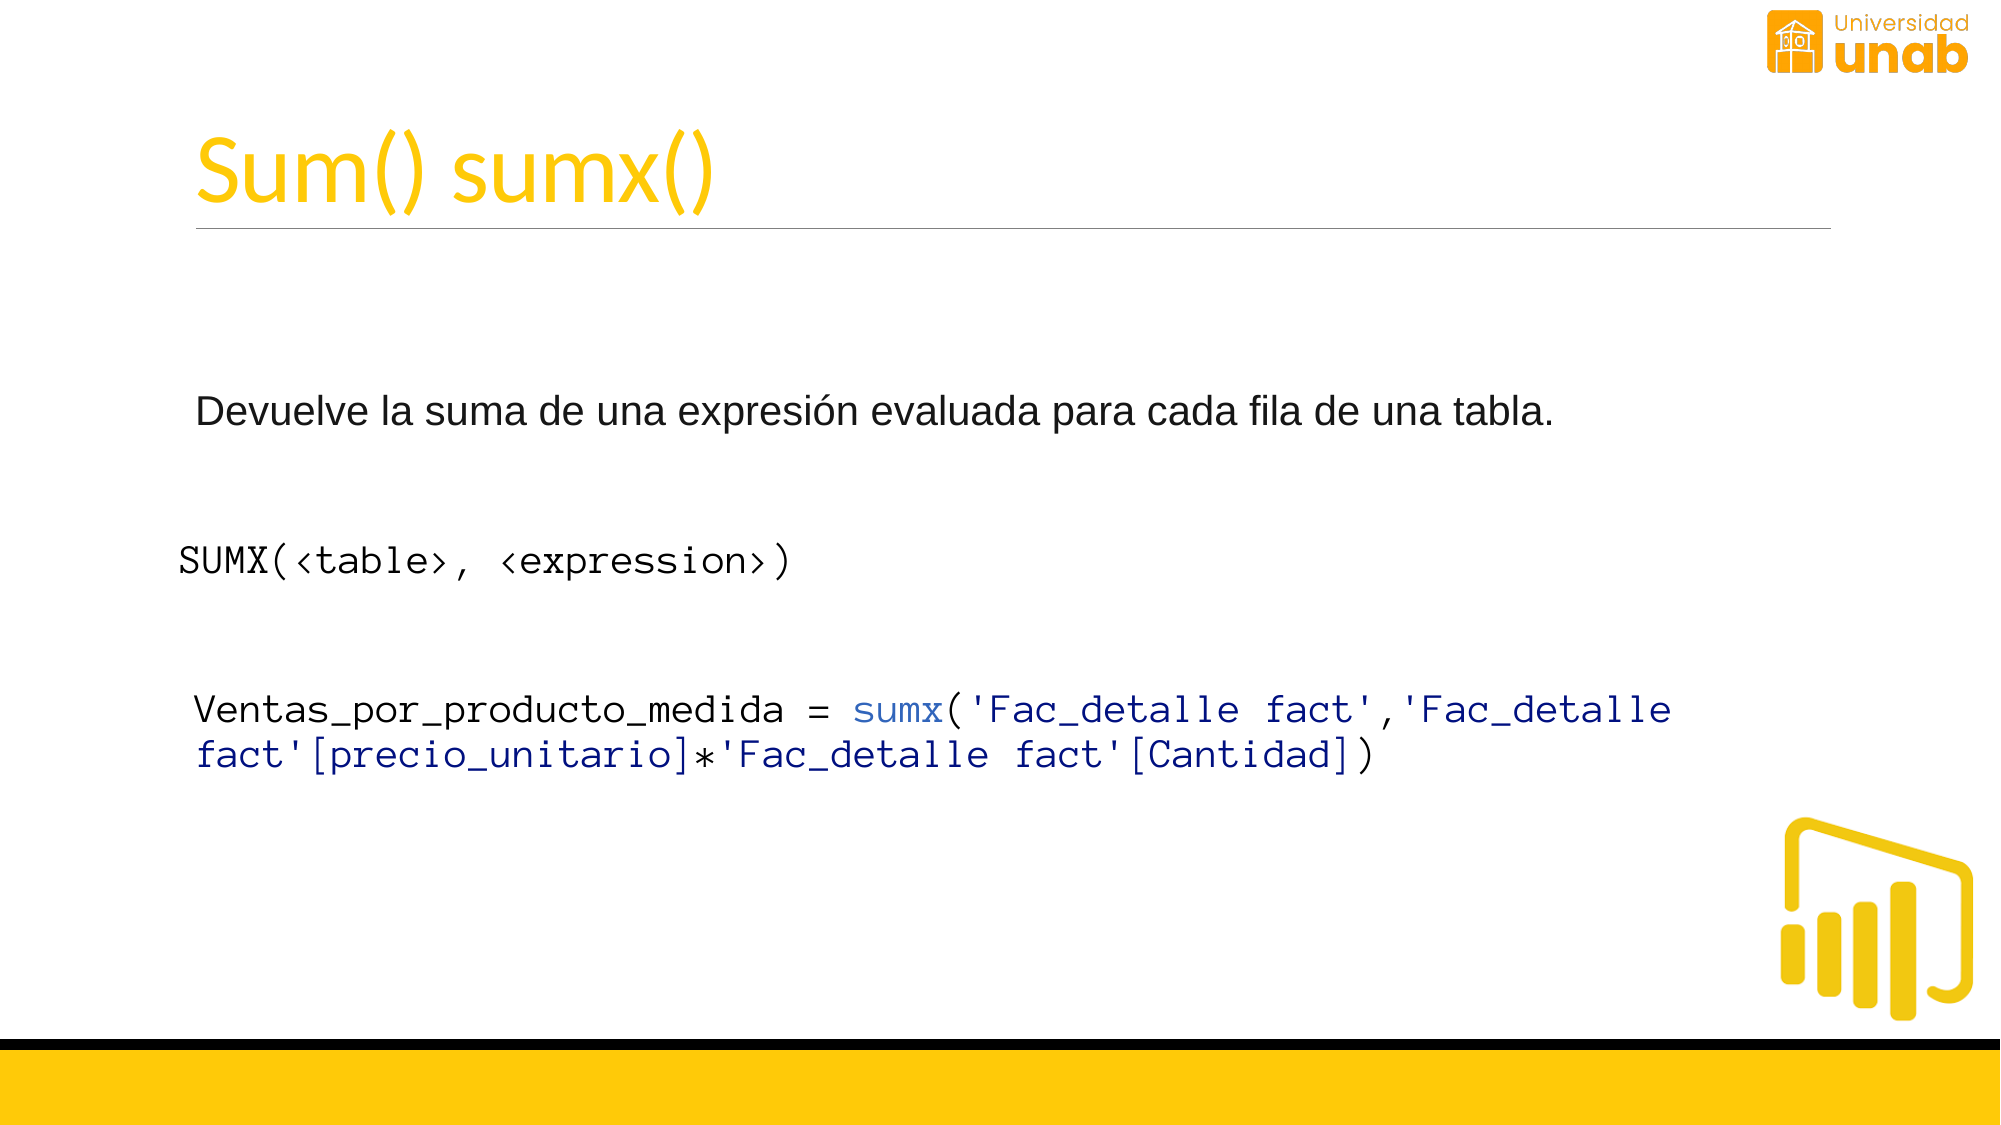

# Sum() sumx()

Devuelve la suma de una expresión evaluada para cada fila de una tabla.

SUMX(<table>, <expression>)

Ventas_por_producto_medida = sumx('Fac_detalle fact','Fac_detalle fact'[precio_unitario]*'Fac_detalle fact'[Cantidad])